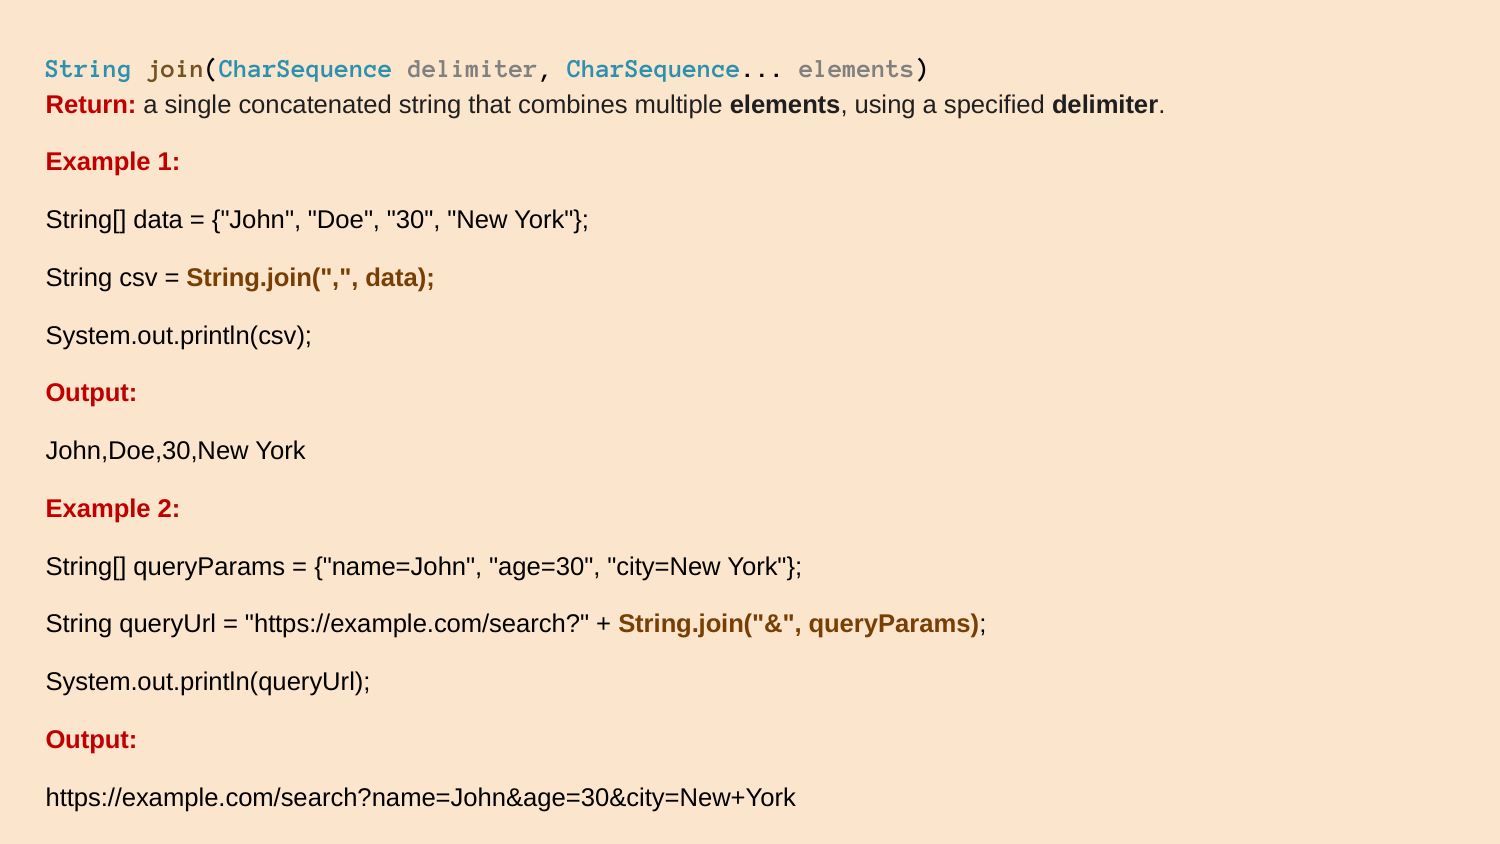

String join​(CharSequence delimiter, CharSequence... elements)
Return: a single concatenated string that combines multiple elements, using a specified delimiter.
Example 1:
String[] data = {"John", "Doe", "30", "New York"};
String csv = String.join(",", data);
System.out.println(csv);
Output:
John,Doe,30,New York
Example 2:
String[] queryParams = {"name=John", "age=30", "city=New York"};
String queryUrl = "https://example.com/search?" + String.join("&", queryParams);
System.out.println(queryUrl);
Output:
https://example.com/search?name=John&age=30&city=New+York